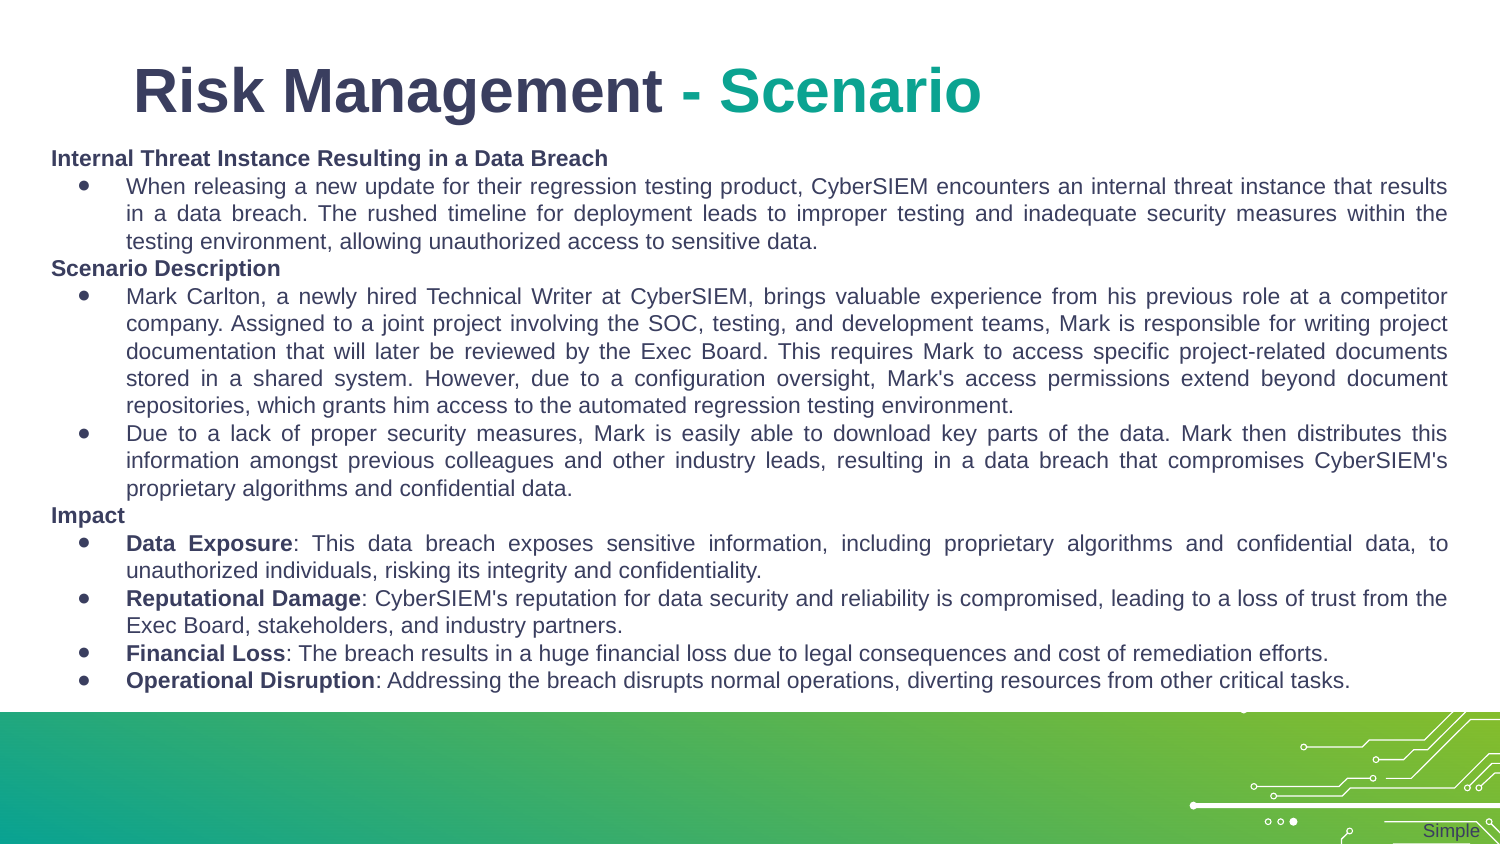

# Risk Management - Scenario
Internal Threat Instance Resulting in a Data Breach
When releasing a new update for their regression testing product, CyberSIEM encounters an internal threat instance that results in a data breach. The rushed timeline for deployment leads to improper testing and inadequate security measures within the testing environment, allowing unauthorized access to sensitive data.
Scenario Description
Mark Carlton, a newly hired Technical Writer at CyberSIEM, brings valuable experience from his previous role at a competitor company. Assigned to a joint project involving the SOC, testing, and development teams, Mark is responsible for writing project documentation that will later be reviewed by the Exec Board. This requires Mark to access specific project-related documents stored in a shared system. However, due to a configuration oversight, Mark's access permissions extend beyond document repositories, which grants him access to the automated regression testing environment.
Due to a lack of proper security measures, Mark is easily able to download key parts of the data. Mark then distributes this information amongst previous colleagues and other industry leads, resulting in a data breach that compromises CyberSIEM's proprietary algorithms and confidential data.
Impact
Data Exposure: This data breach exposes sensitive information, including proprietary algorithms and confidential data, to unauthorized individuals, risking its integrity and confidentiality.
Reputational Damage: CyberSIEM's reputation for data security and reliability is compromised, leading to a loss of trust from the Exec Board, stakeholders, and industry partners.
Financial Loss: The breach results in a huge financial loss due to legal consequences and cost of remediation efforts.
Operational Disruption: Addressing the breach disrupts normal operations, diverting resources from other critical tasks.
Simple